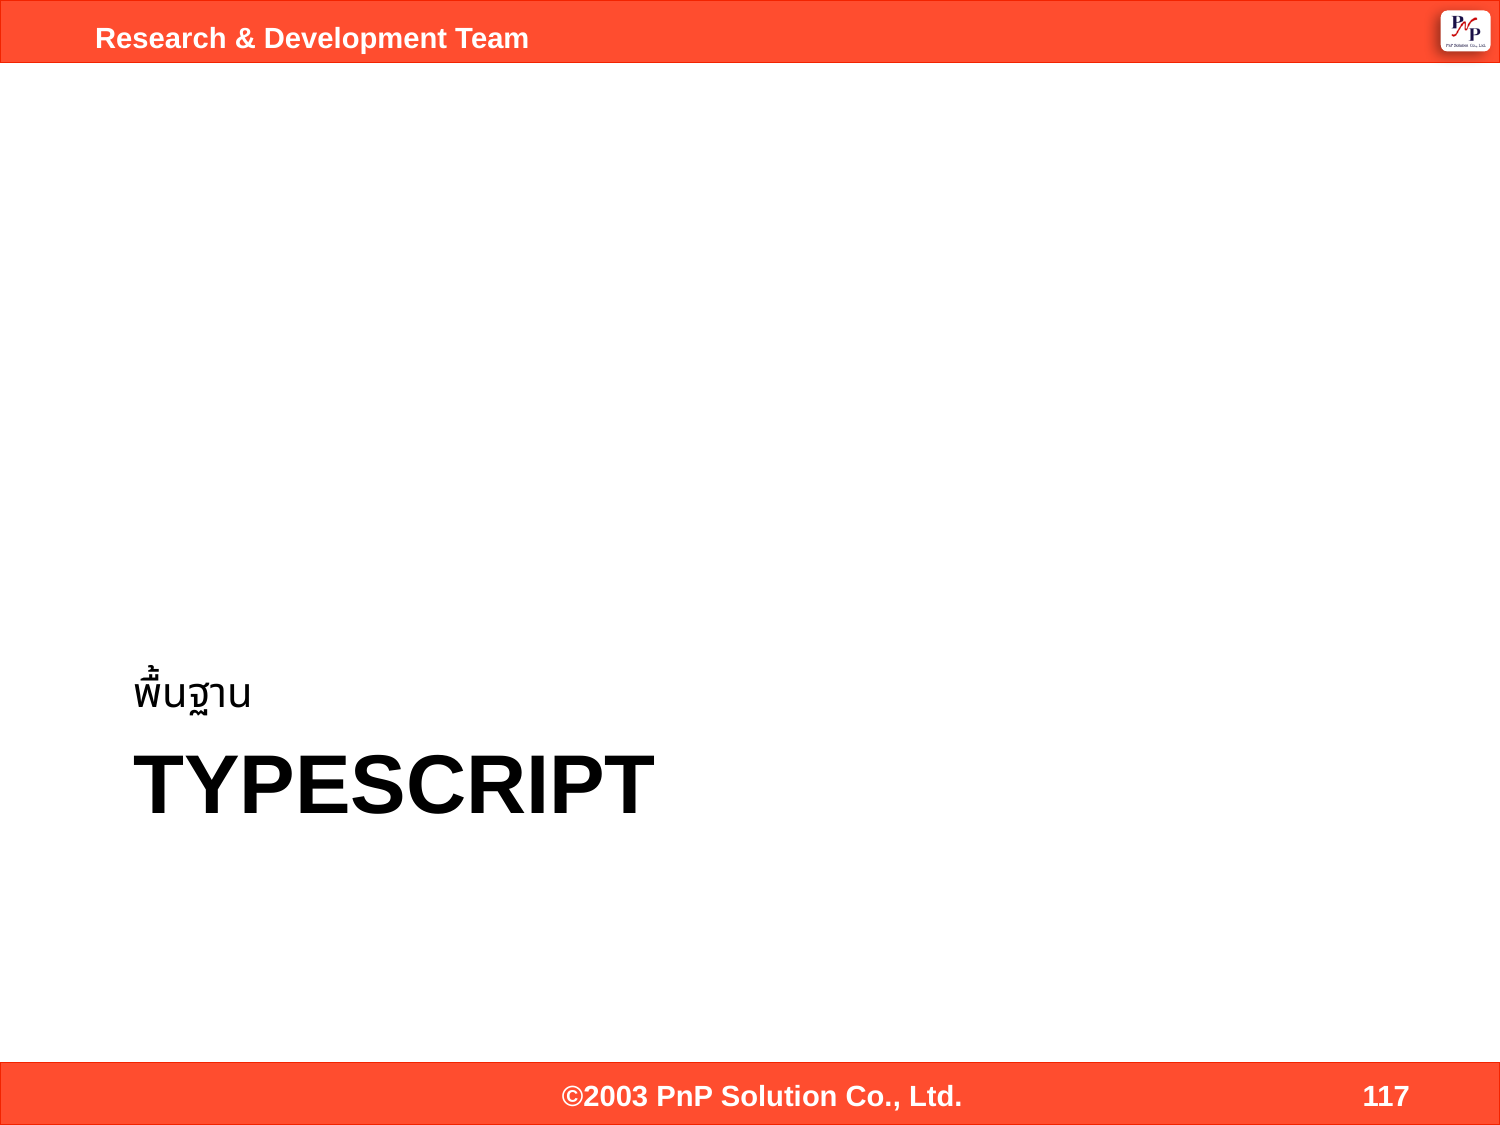

พื้นฐาน
# Typescript

©2003 PnP Solution Co., Ltd.
117